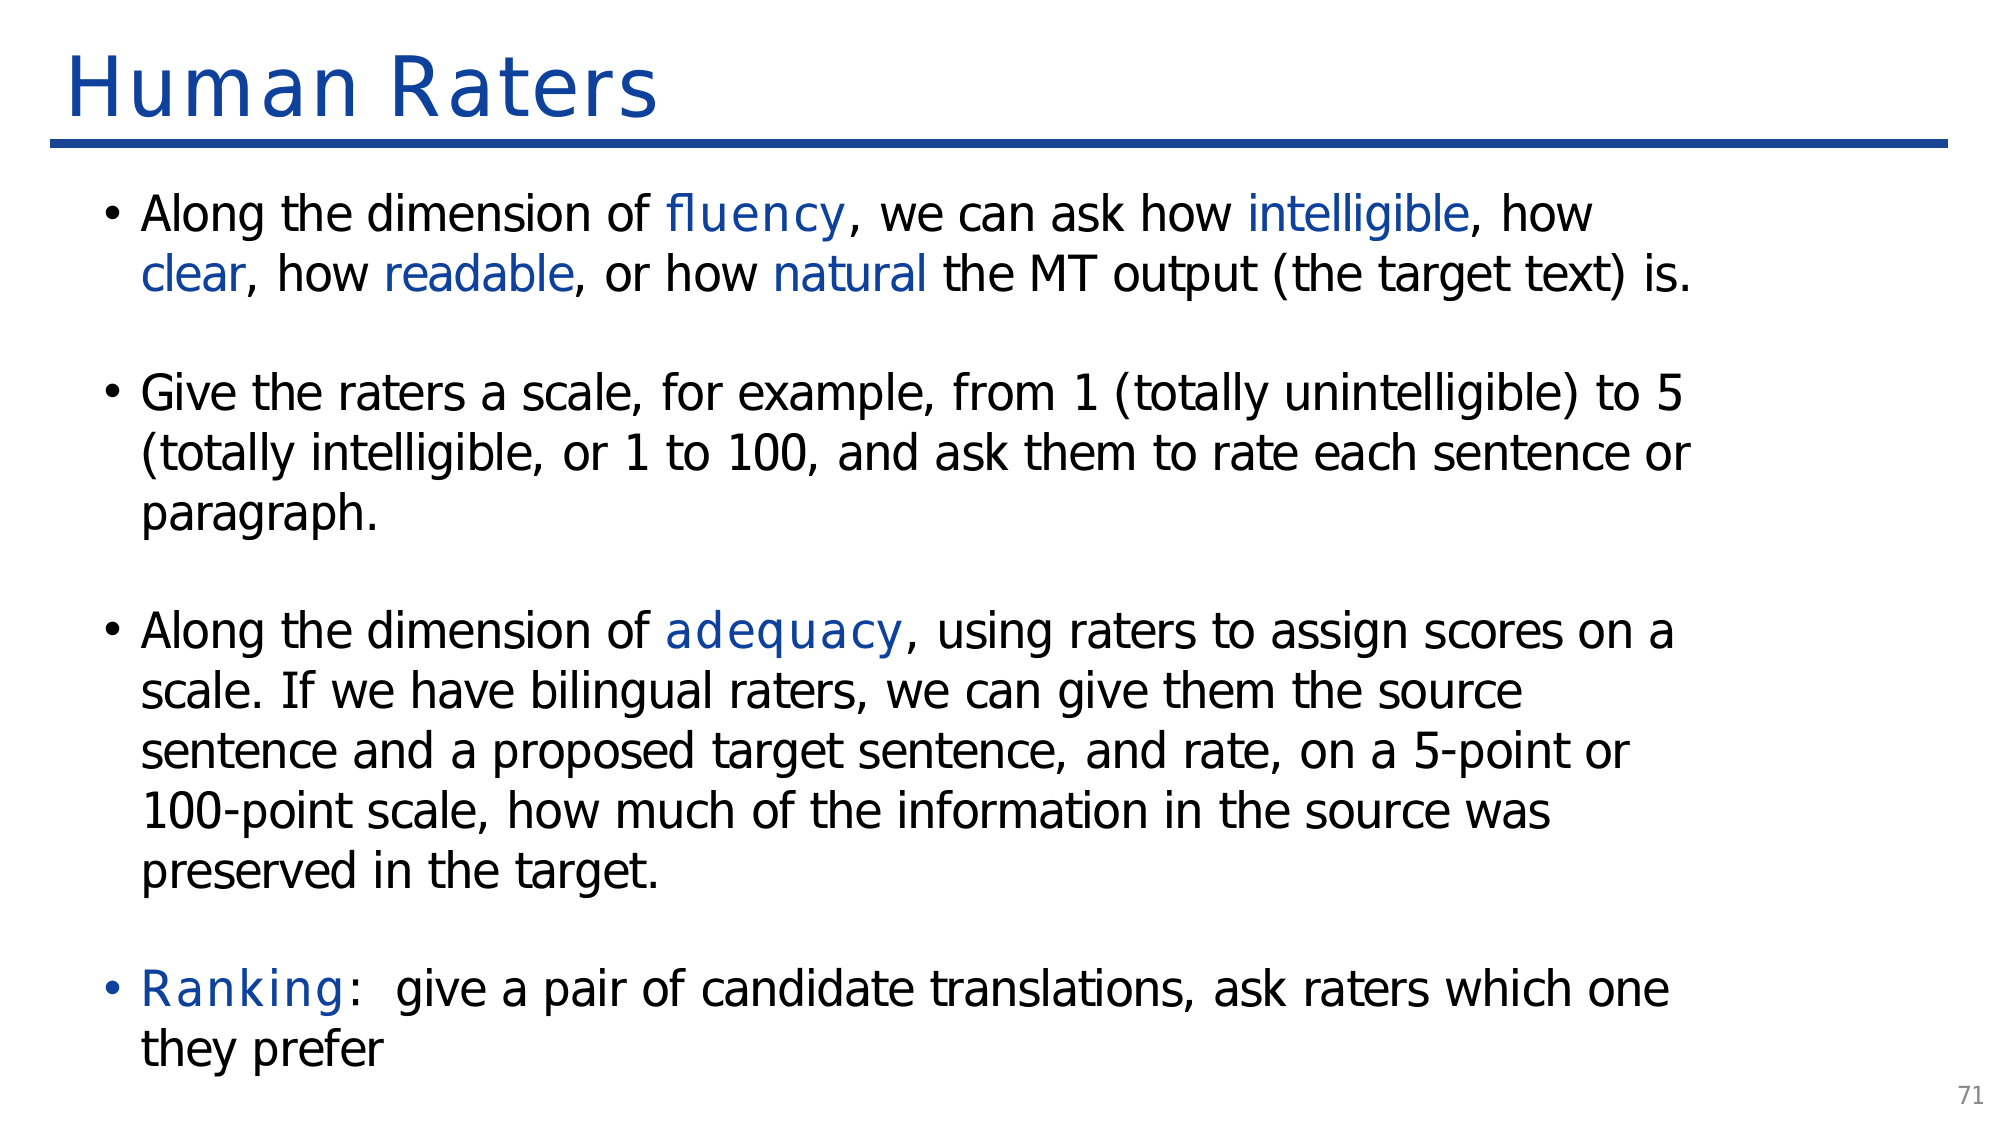

# Human Raters
Along the dimension of fluency, we can ask how intelligible, how clear, how readable, or how natural the MT output (the target text) is.
Give the raters a scale, for example, from 1 (totally unintelligible) to 5 (totally intelligible, or 1 to 100, and ask them to rate each sentence or paragraph.
Along the dimension of adequacy, using raters to assign scores on a scale. If we have bilingual raters, we can give them the source sentence and a proposed target sentence, and rate, on a 5-point or 100-point scale, how much of the information in the source was preserved in the target.
Ranking:  give a pair of candidate translations, ask raters which one they prefer
71